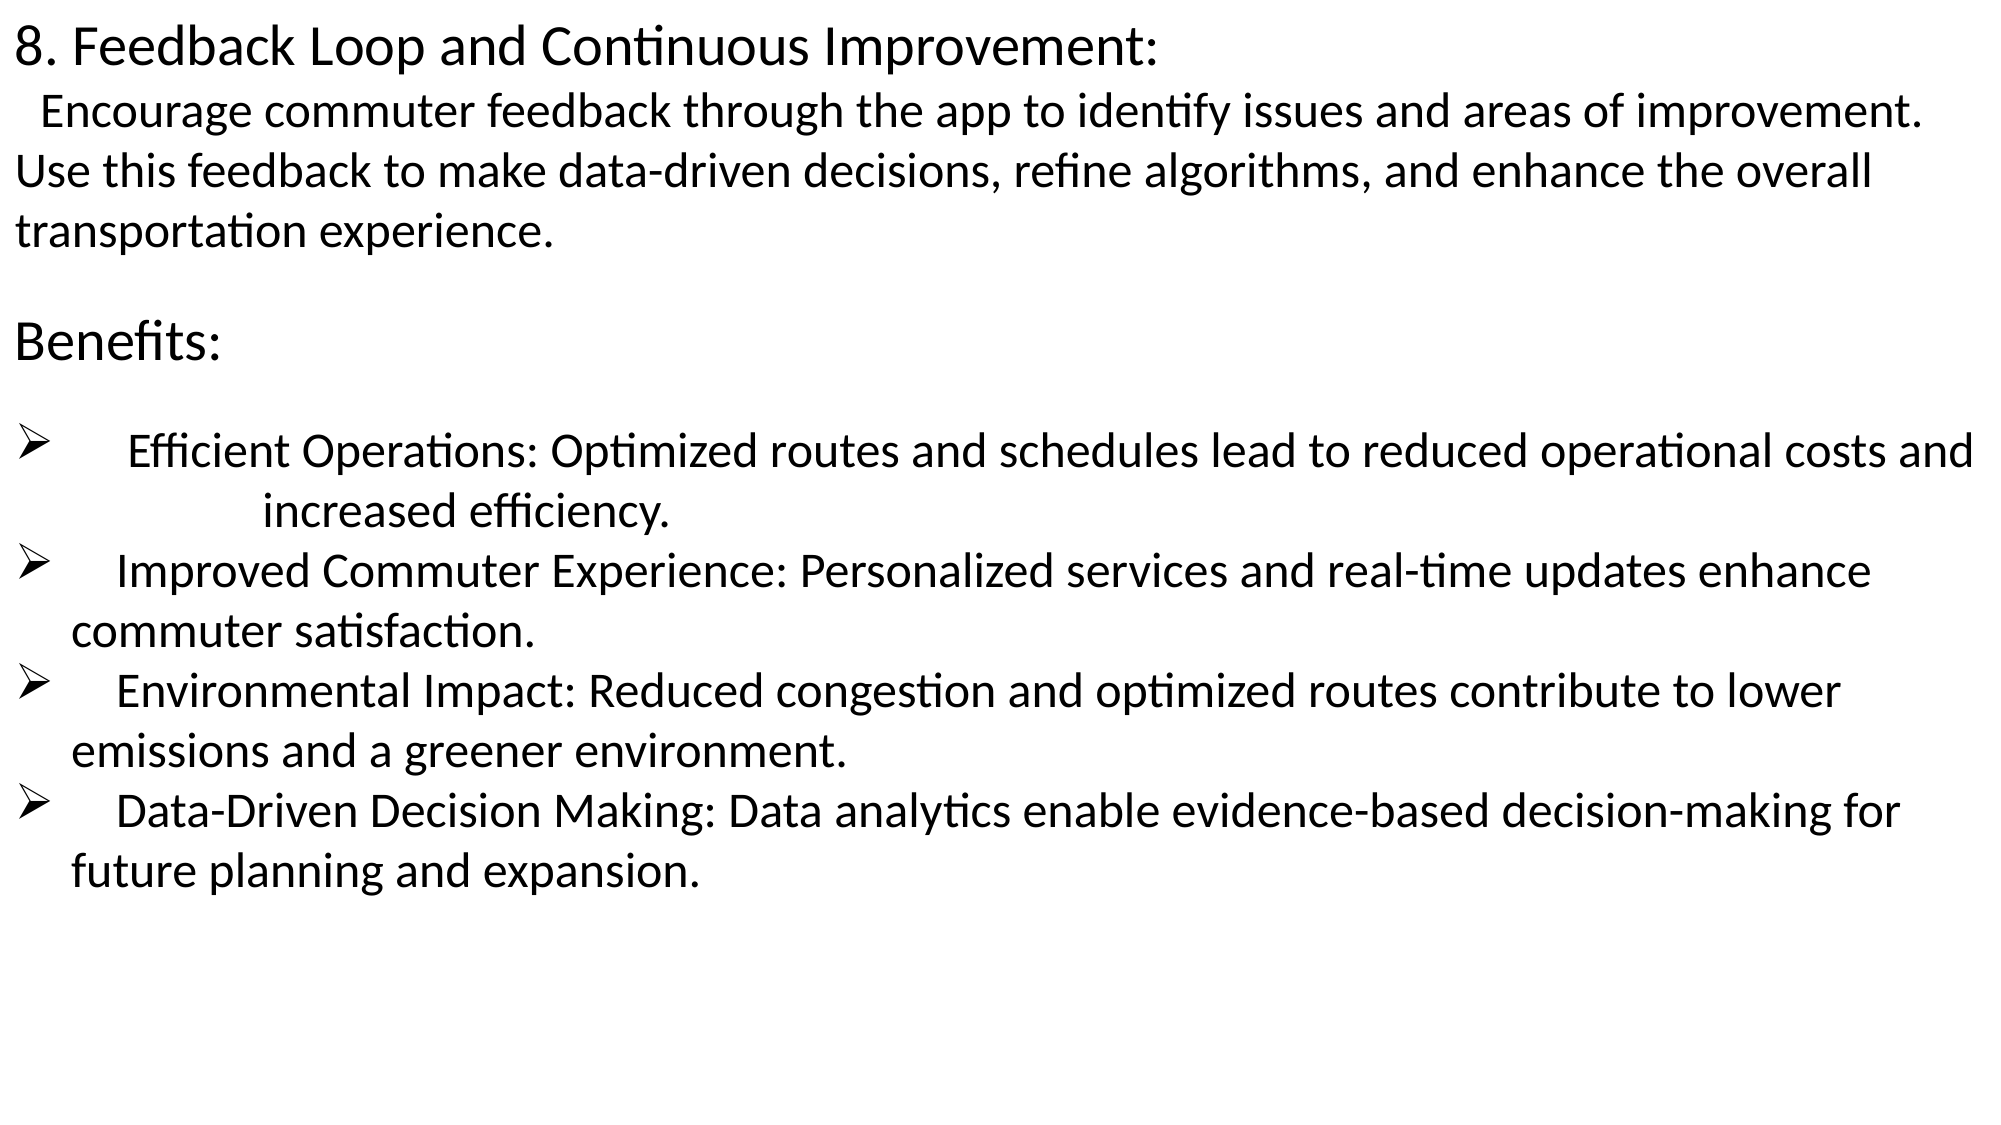

8. Feedback Loop and Continuous Improvement:
   Encourage commuter feedback through the app to identify issues and areas of improvement. Use this feedback to make data-driven decisions, refine algorithms, and enhance the overall transportation experience.

Benefits:

     Efficient Operations: Optimized routes and schedules lead to reduced operational costs and                  increased efficiency.
    Improved Commuter Experience: Personalized services and real-time updates enhance commuter satisfaction.
    Environmental Impact: Reduced congestion and optimized routes contribute to lower emissions and a greener environment.
    Data-Driven Decision Making: Data analytics enable evidence-based decision-making for future planning and expansion.